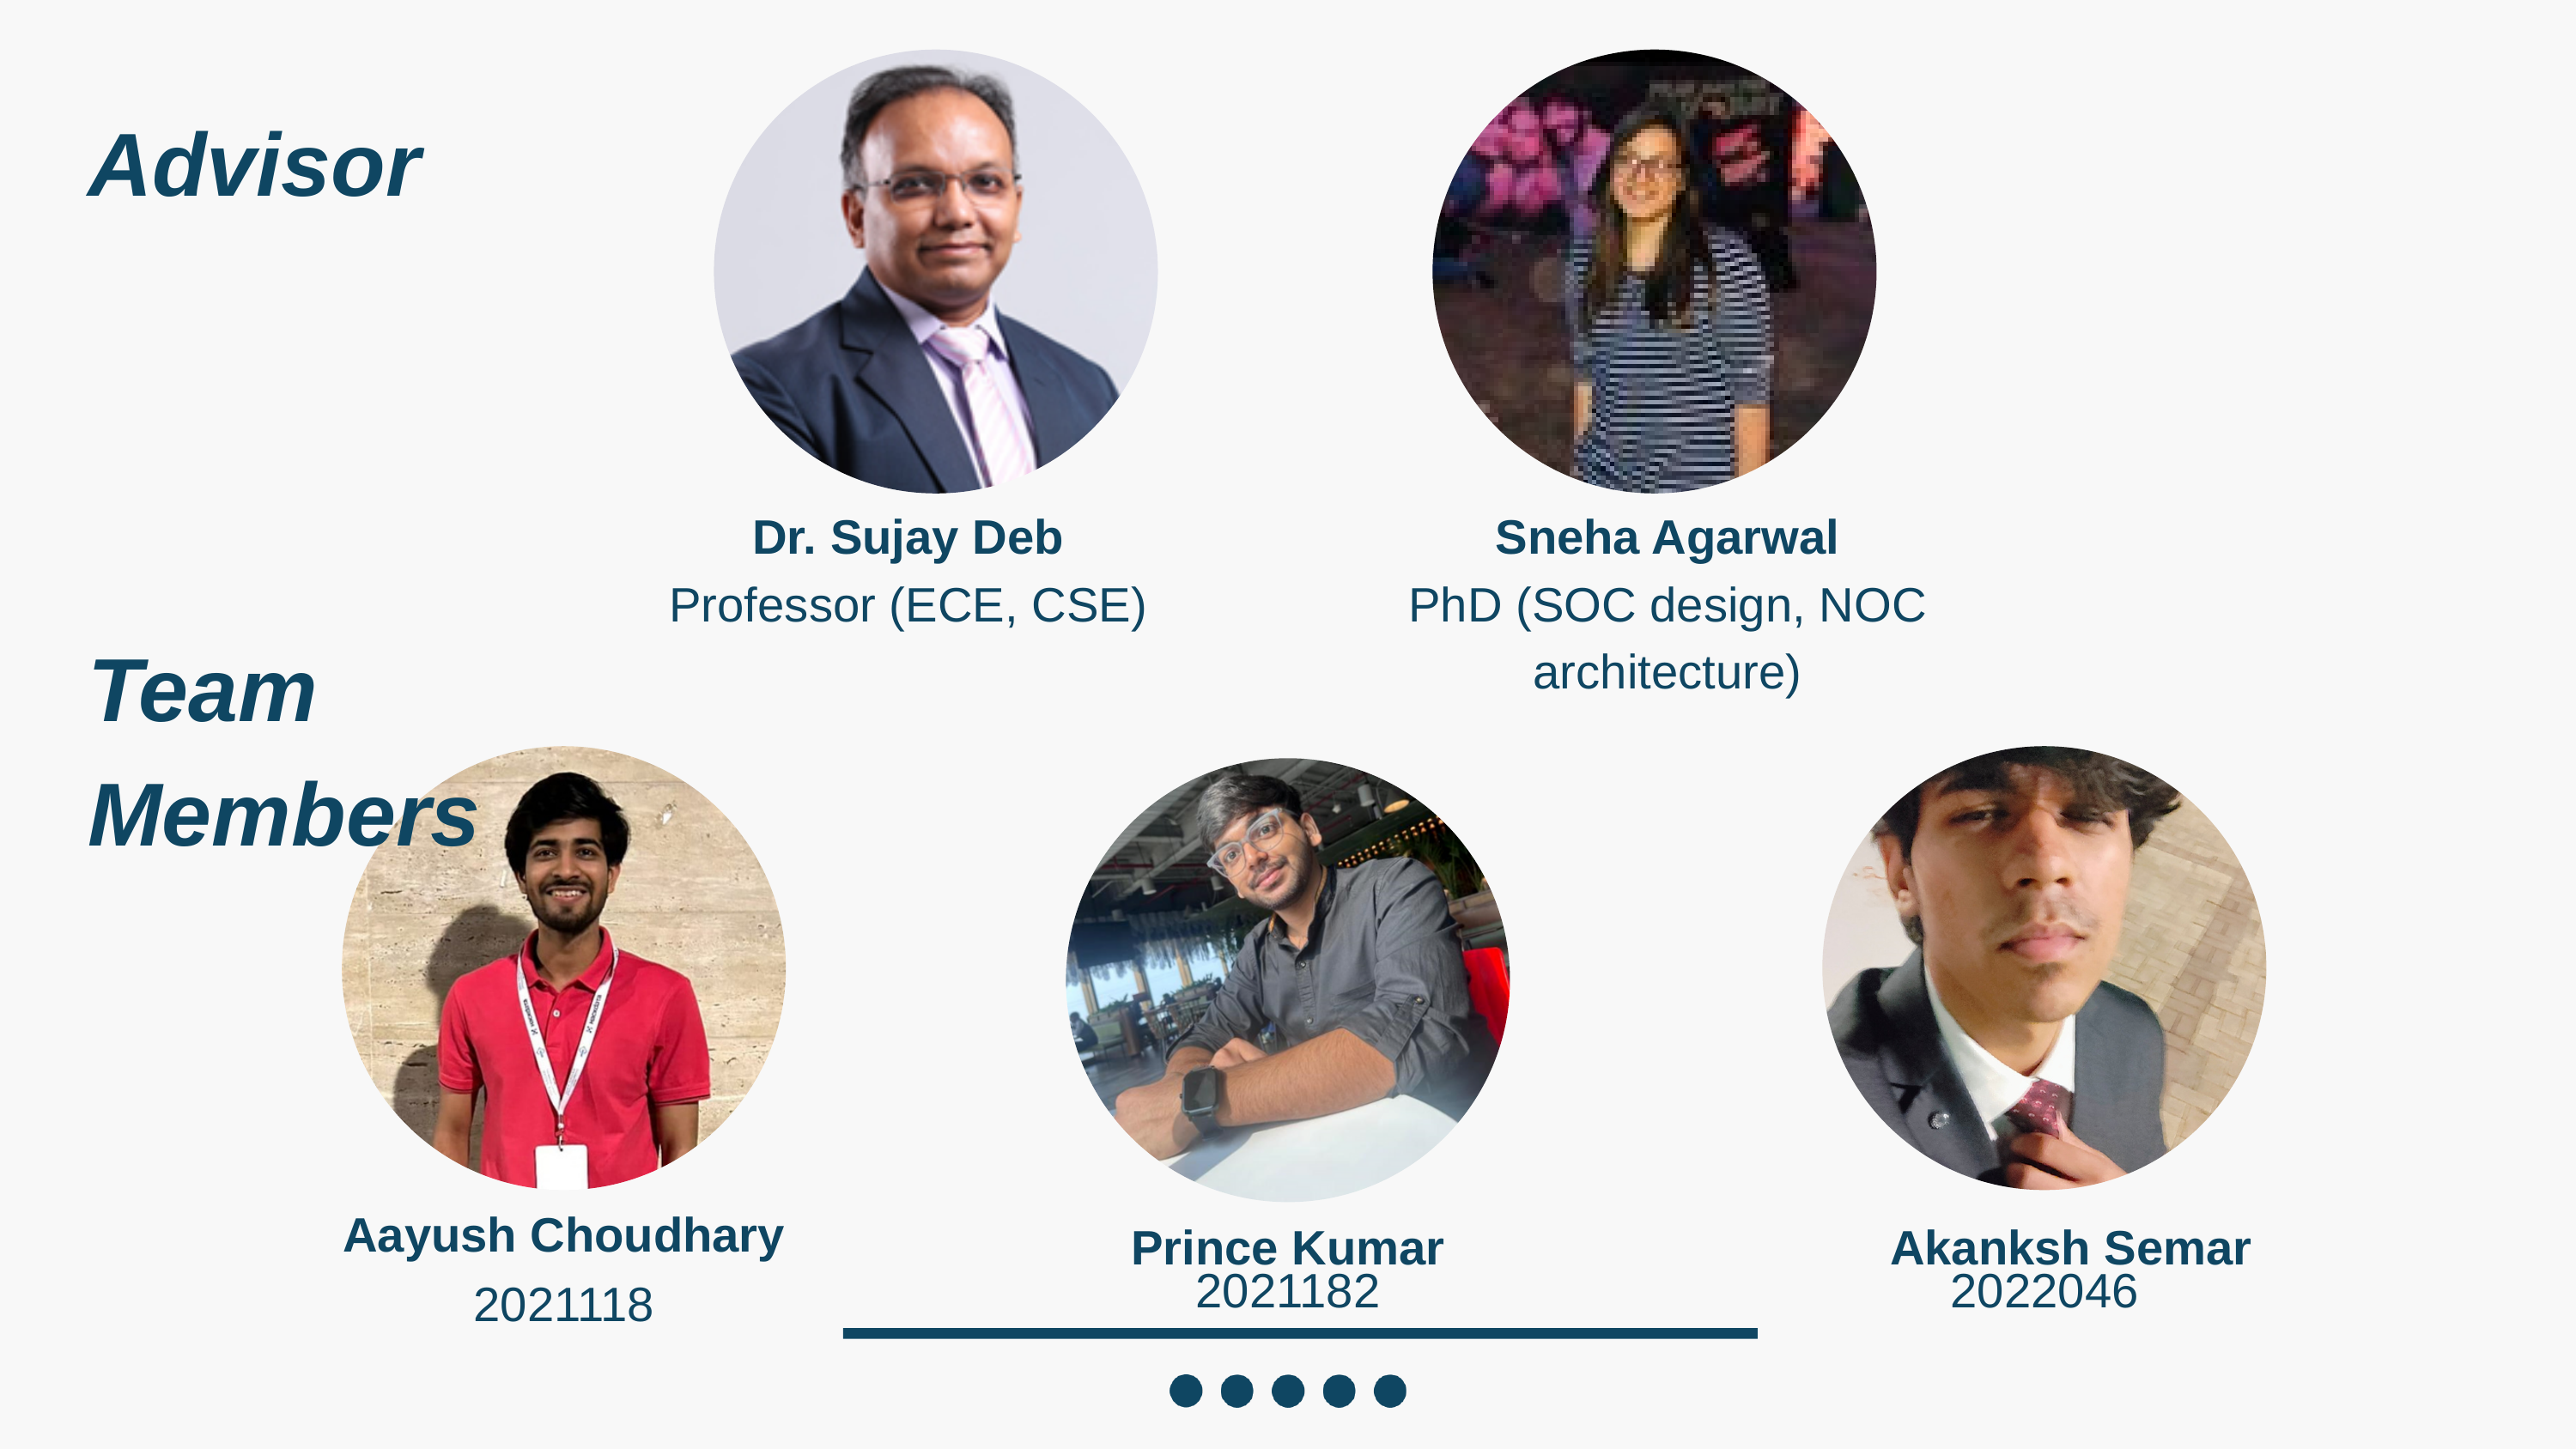

Advisor
Dr. Sujay Deb
Professor (ECE, CSE)
Sneha Agarwal
PhD (SOC design, NOC architecture)
Team Members

Aayush Choudhary
Prince Kumar
Akanksh Semar
2021182
2022046
2021118